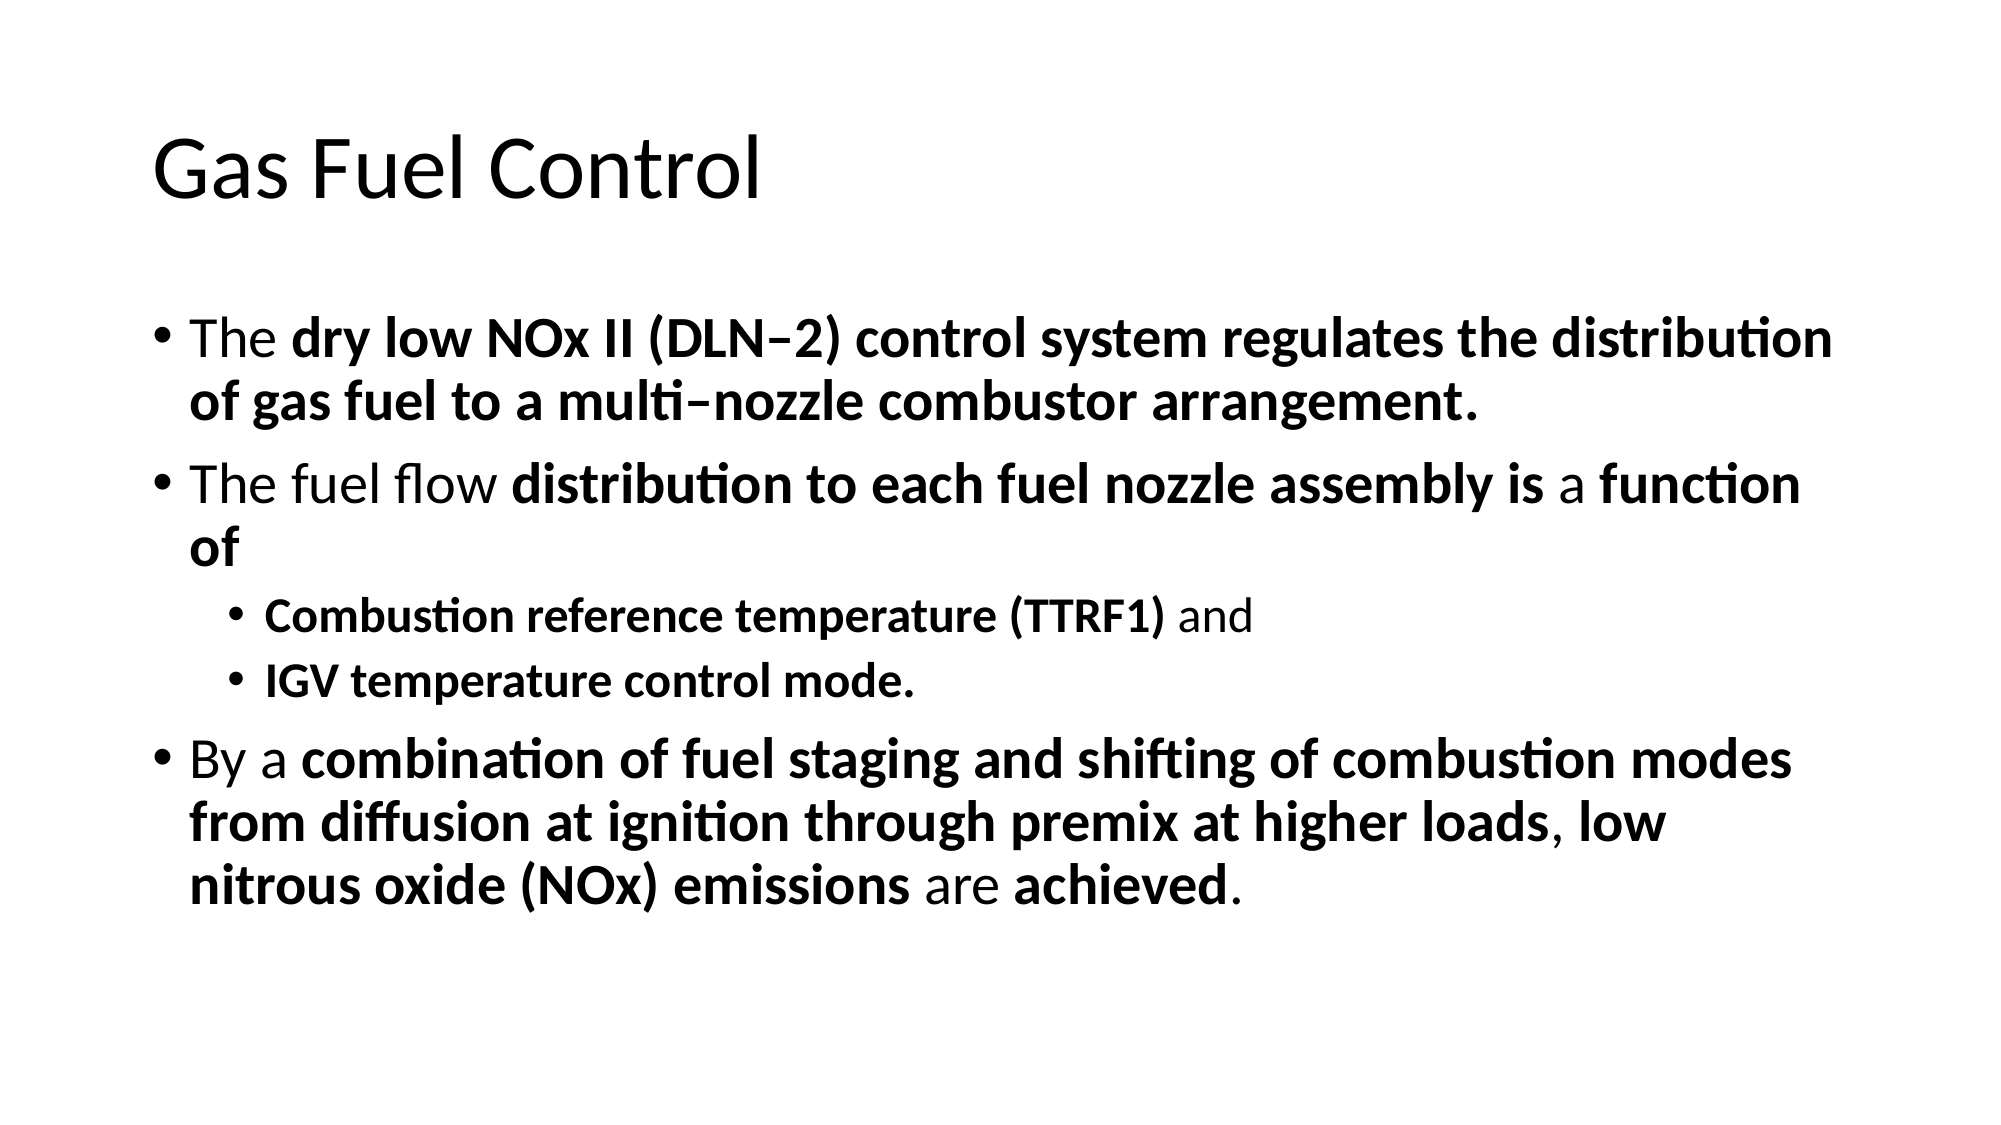

# Gas Fuel Control
The dry low NOx II (DLN–2) control system regulates the distribution of gas fuel to a multi–nozzle combustor arrangement.
The fuel flow distribution to each fuel nozzle assembly is a function of
Combustion reference temperature (TTRF1) and
IGV temperature control mode.
By a combination of fuel staging and shifting of combustion modes from diffusion at ignition through premix at higher loads, low nitrous oxide (NOx) emissions are achieved.